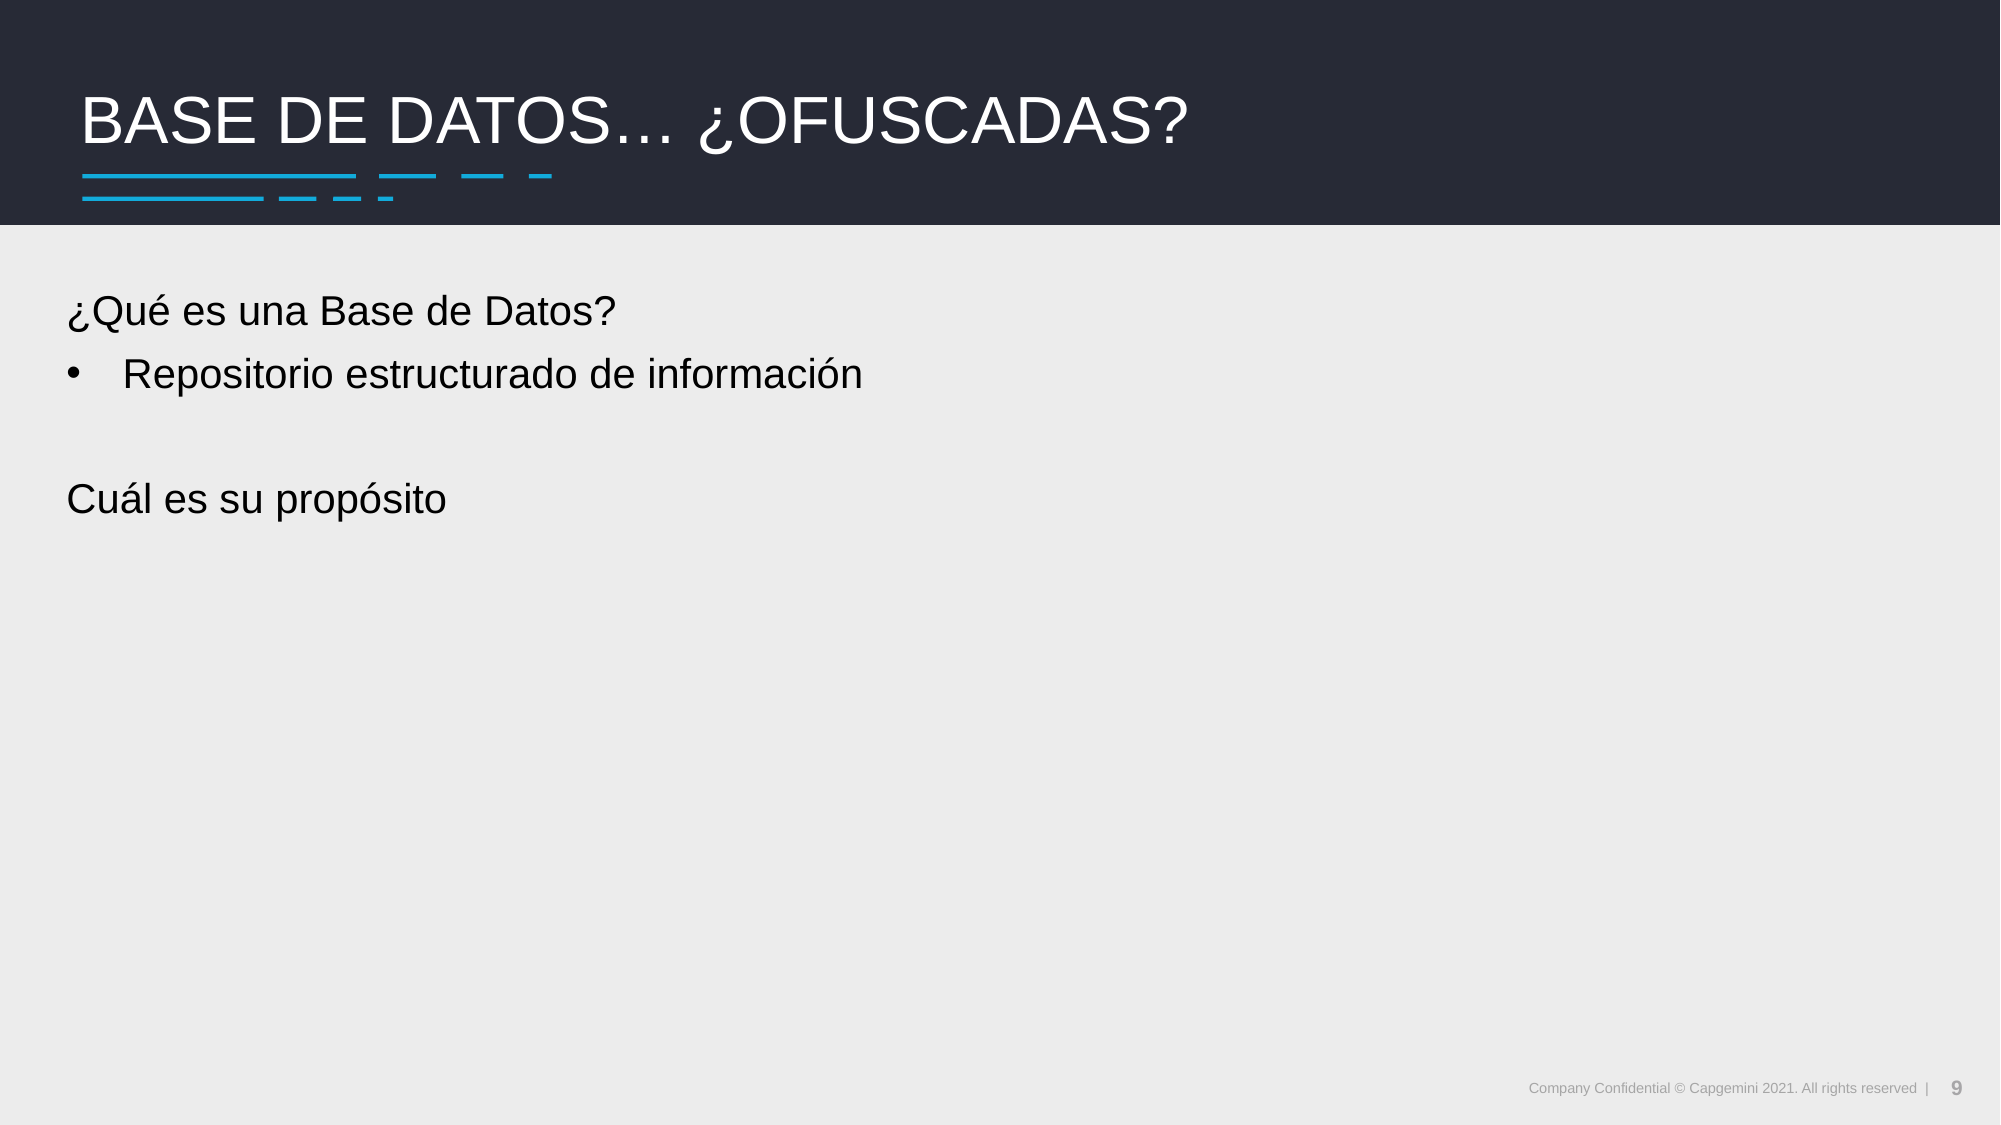

Base de datos… ¿ofuscadas?

¿Qué es una Base de Datos?
Repositorio estructurado de información

Cuál es su propósito
9